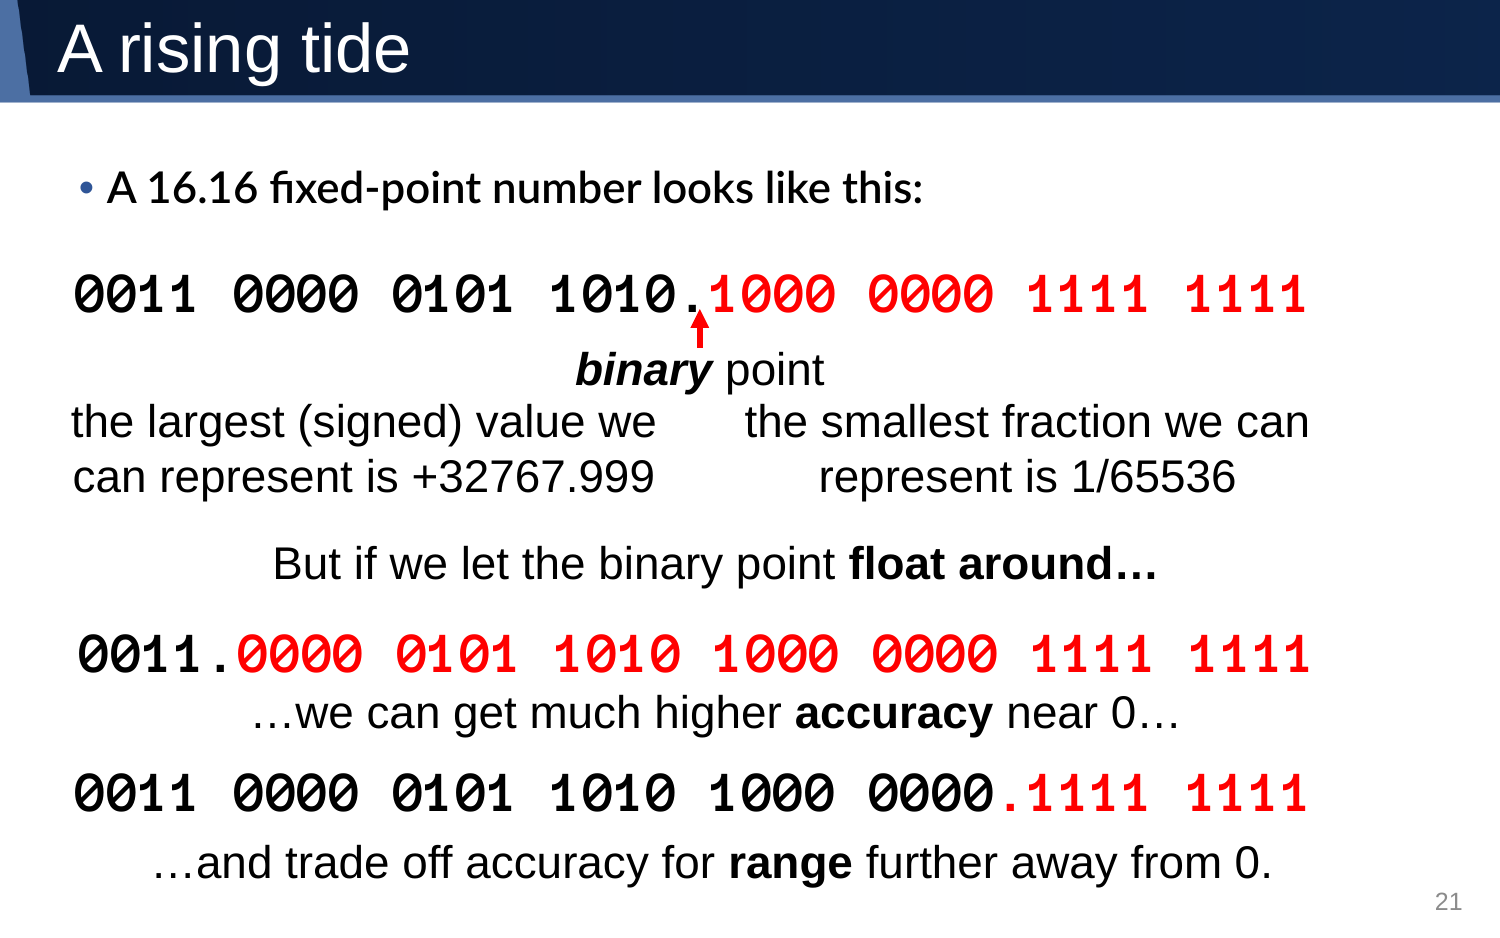

# A rising tide
A 16.16 fixed-point number looks like this:
0011 0000 0101 1010.1000 0000 1111 1111
binary point
the largest (signed) value we can represent is +32767.999
the smallest fraction we can represent is 1/65536
But if we let the binary point float around…
0011.0000 0101 1010 1000 0000 1111 1111
…we can get much higher accuracy near 0…
0011 0000 0101 1010 1000 0000.1111 1111
…and trade off accuracy for range further away from 0.
21